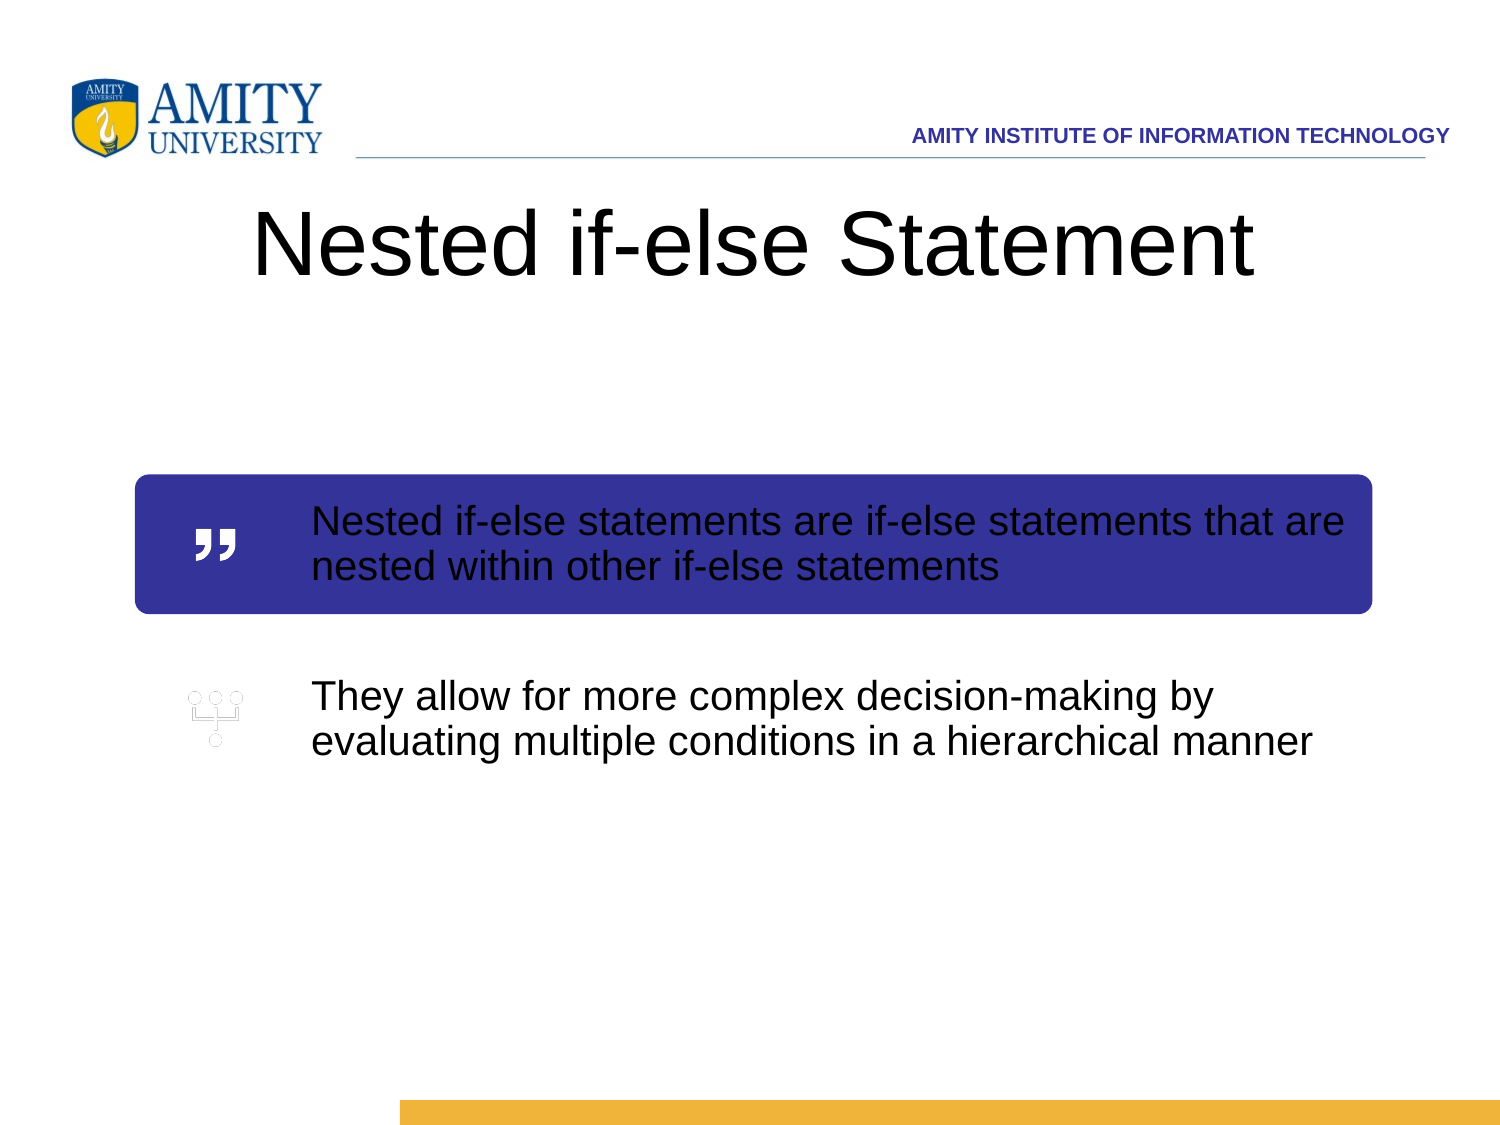

# Nested if-else Statement
Nested if-else statements are if-else statements that are nested within other if-else statements
They allow for more complex decision-making by evaluating multiple conditions in a hierarchical manner